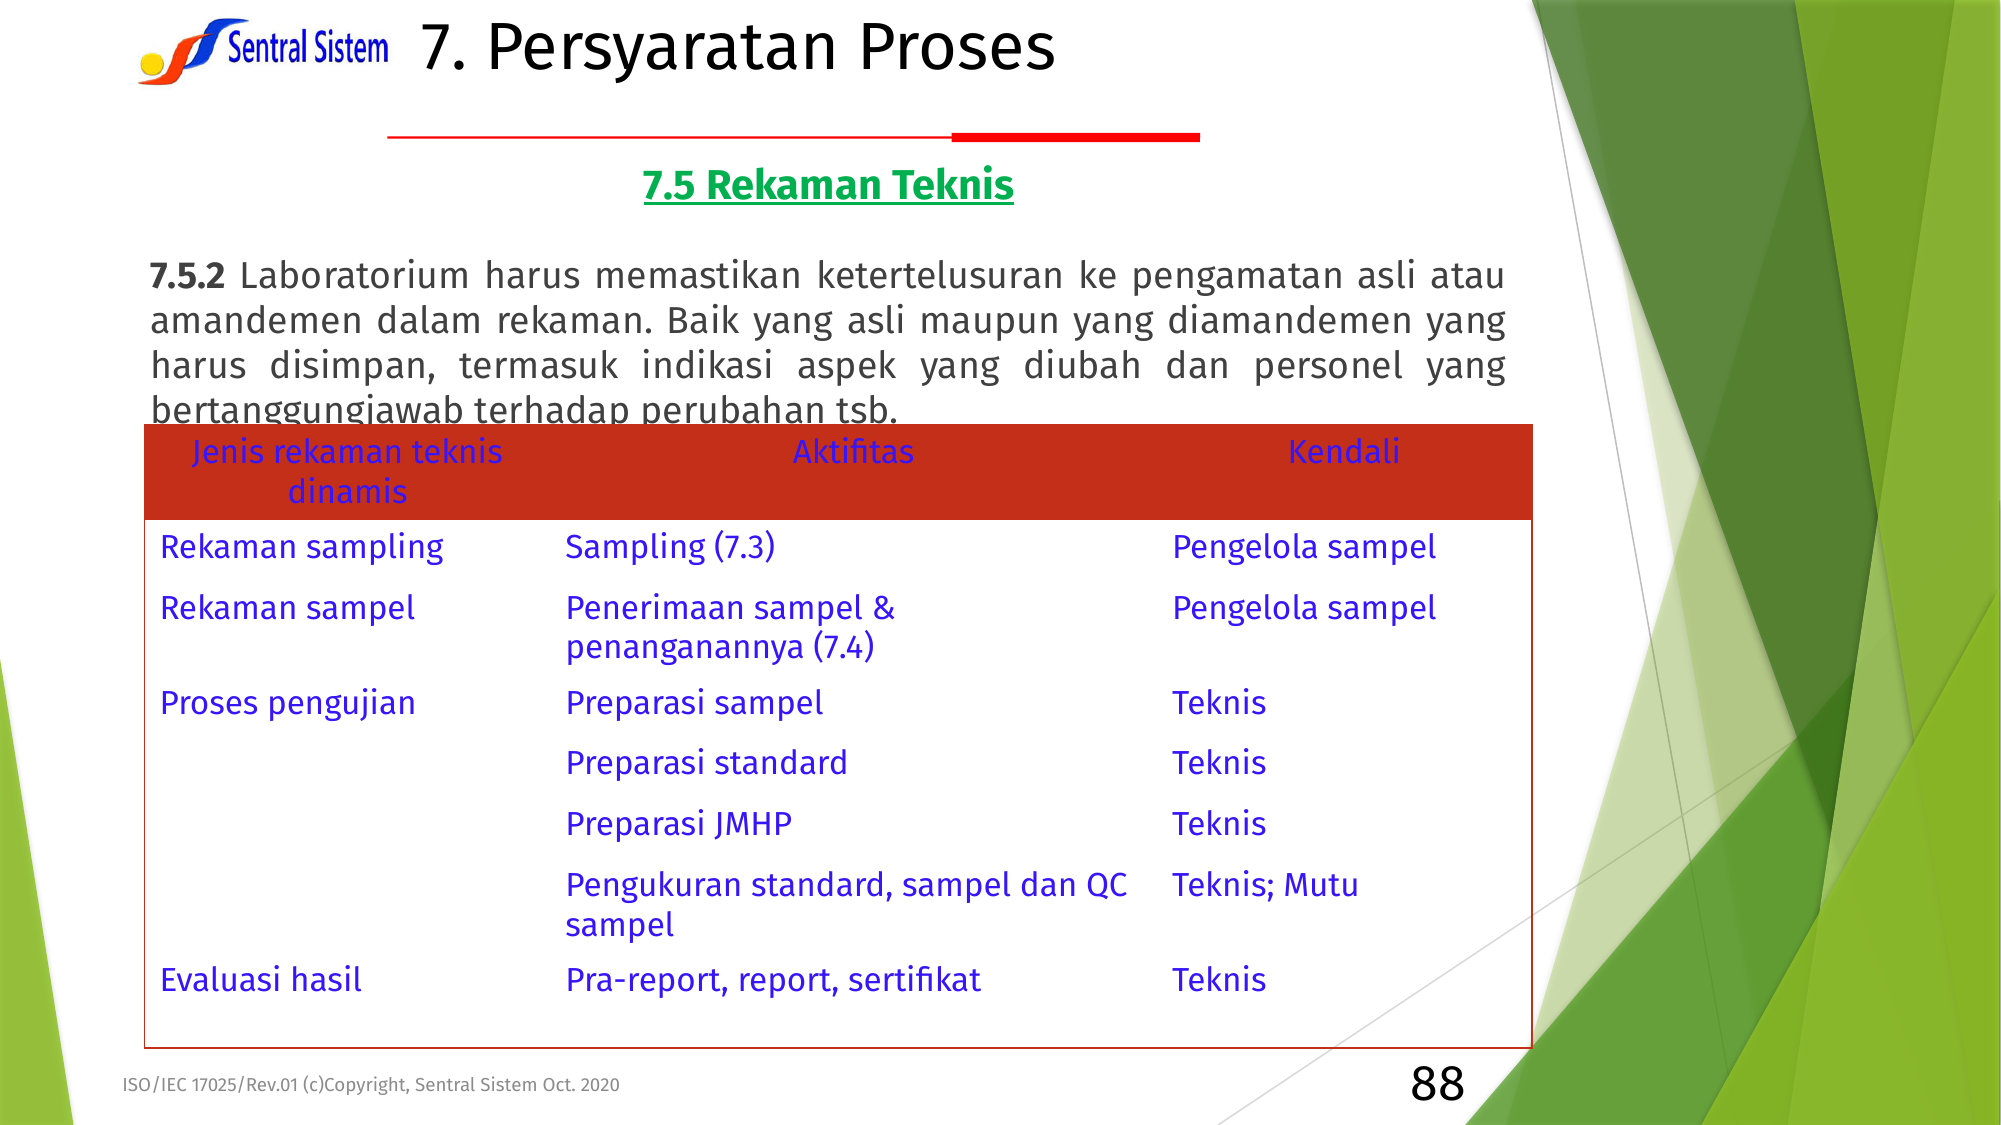

# 7. Persyaratan Proses

7.5 Rekaman Teknis
7.5.2 Laboratorium harus memastikan ketertelusuran ke pengamatan asli atau amandemen dalam rekaman. Baik yang asli maupun yang diamandemen yang harus disimpan, termasuk indikasi aspek yang diubah dan personel yang bertanggungjawab terhadap perubahan tsb.

| Jenis rekaman teknis dinamis | Aktifitas | Kendali |
| --- | --- | --- |
| Rekaman sampling | Sampling (7.3) | Pengelola sampel |
| Rekaman sampel | Penerimaan sampel & penanganannya (7.4) | Pengelola sampel |
| Proses pengujian | Preparasi sampel | Teknis |
|  | Preparasi standard | Teknis |
|  | Preparasi JMHP | Teknis |
|  | Pengukuran standard, sampel dan QC sampel | Teknis; Mutu |
| Evaluasi hasil | Pra-report, report, sertifikat | Teknis |
88
ISO/IEC 17025/Rev.01 (c)Copyright, Sentral Sistem Oct. 2020